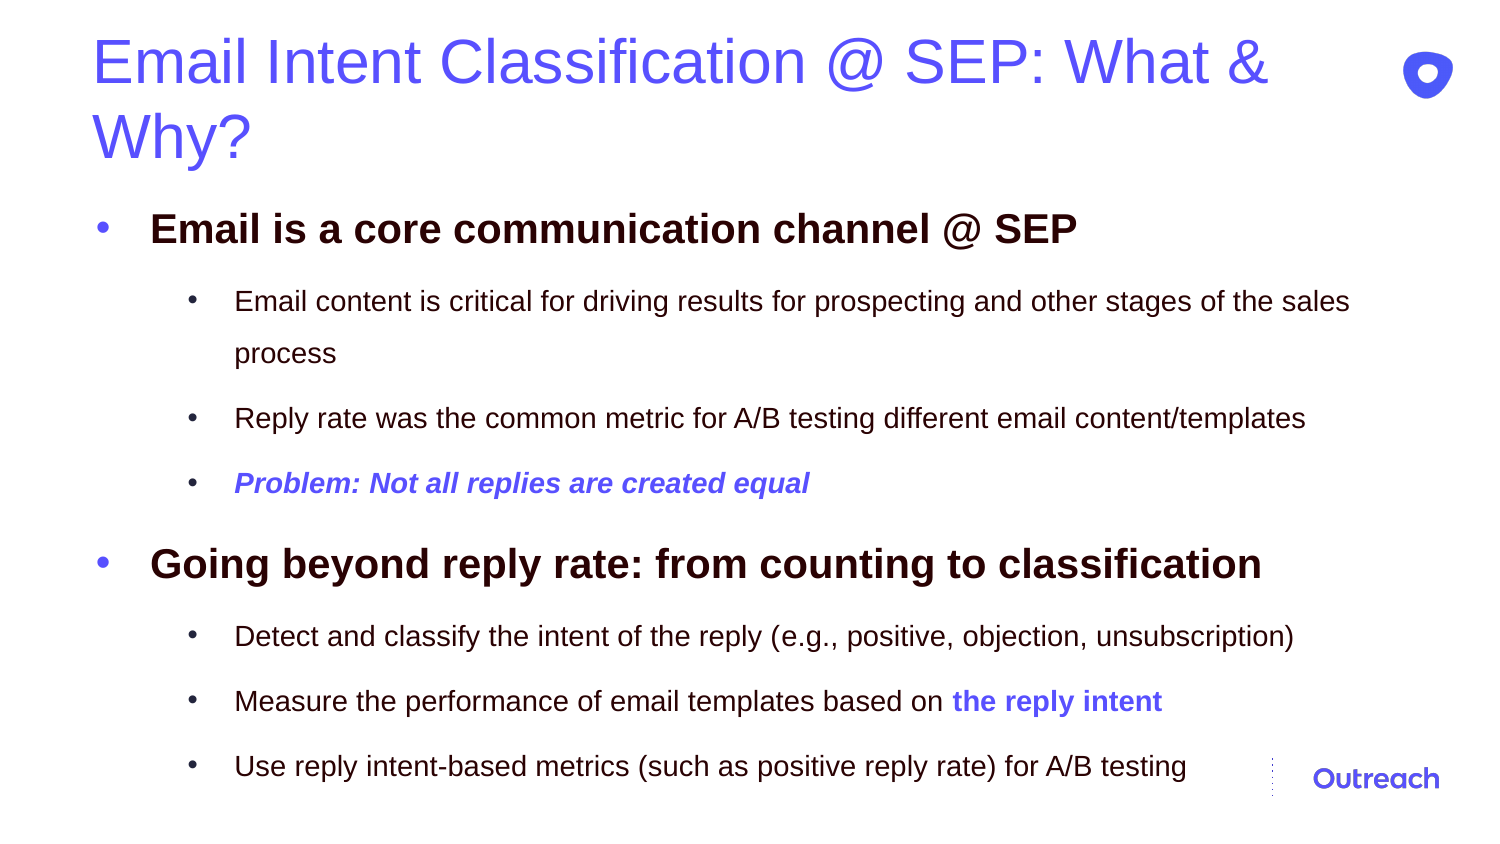

# Email Intent Classification @ SEP: What & Why?
Email is a core communication channel @ SEP
Email content is critical for driving results for prospecting and other stages of the sales process
Reply rate was the common metric for A/B testing different email content/templates
Problem: Not all replies are created equal
Going beyond reply rate: from counting to classification
Detect and classify the intent of the reply (e.g., positive, objection, unsubscription)
Measure the performance of email templates based on the reply intent
Use reply intent-based metrics (such as positive reply rate) for A/B testing